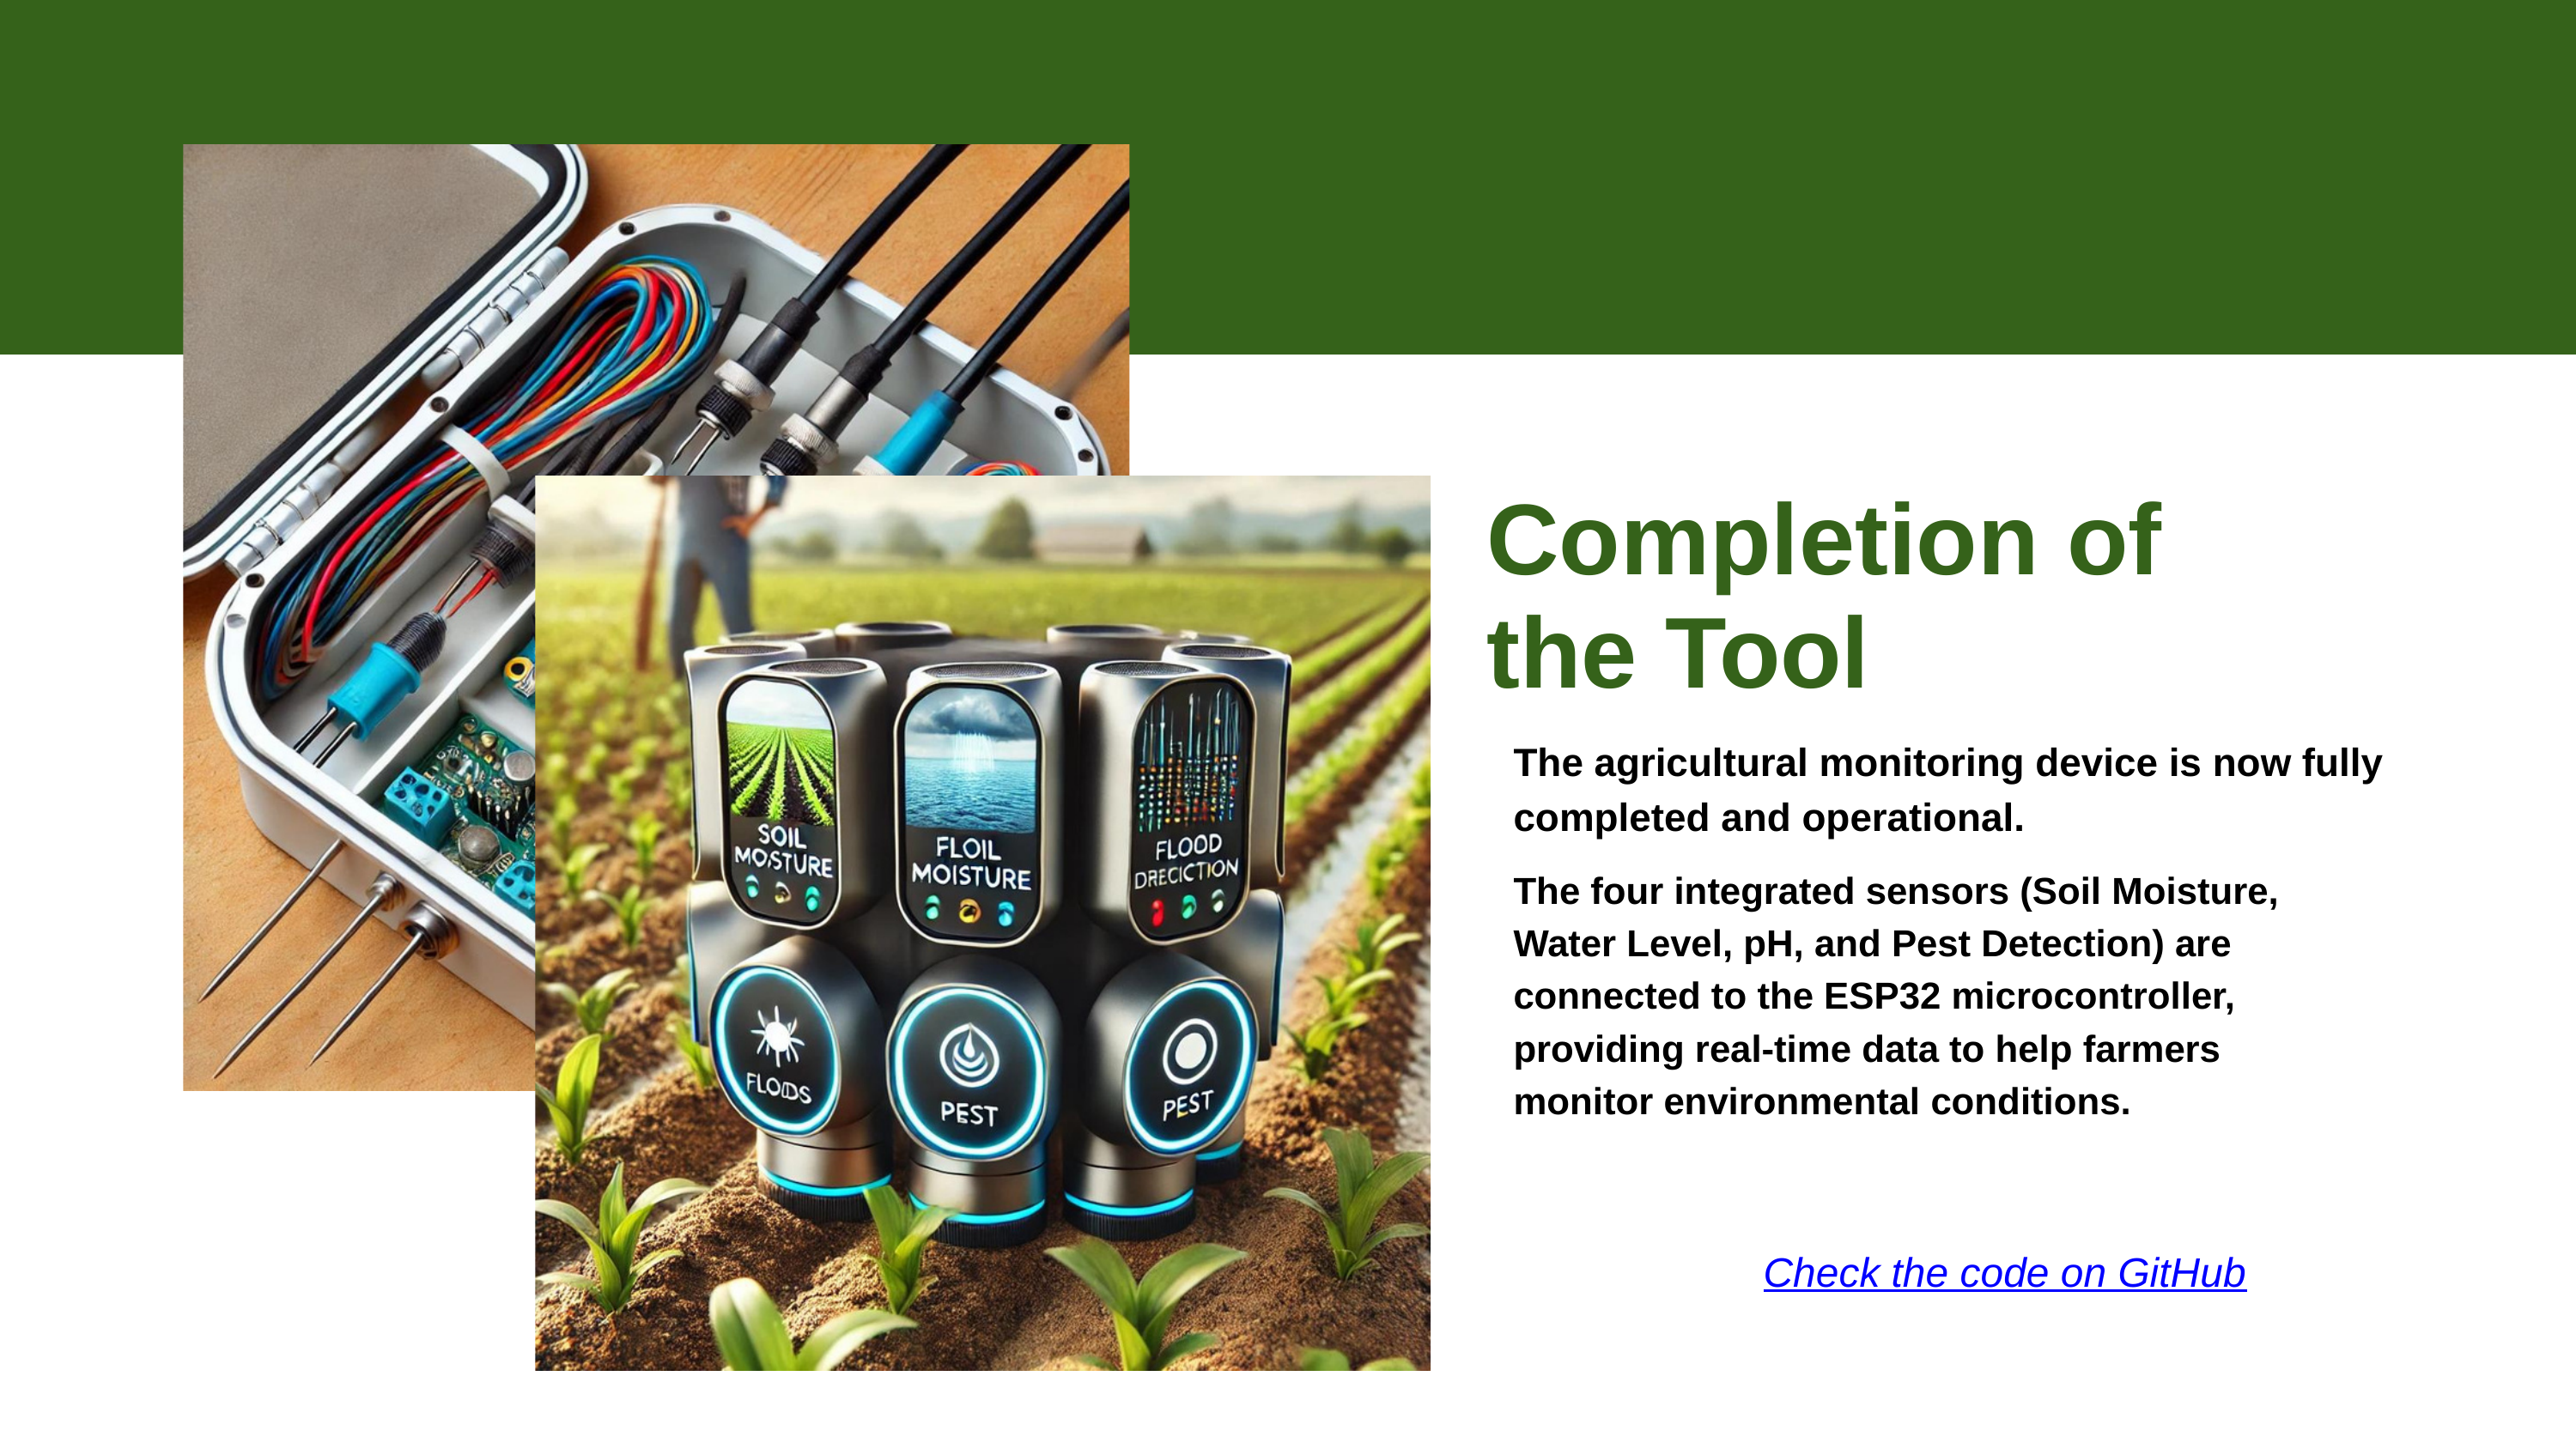

Completion of the Tool
The agricultural monitoring device is now fully completed and operational.
The four integrated sensors (Soil Moisture, Water Level, pH, and Pest Detection) are connected to the ESP32 microcontroller, providing real-time data to help farmers monitor environmental conditions.

Check the code on GitHub